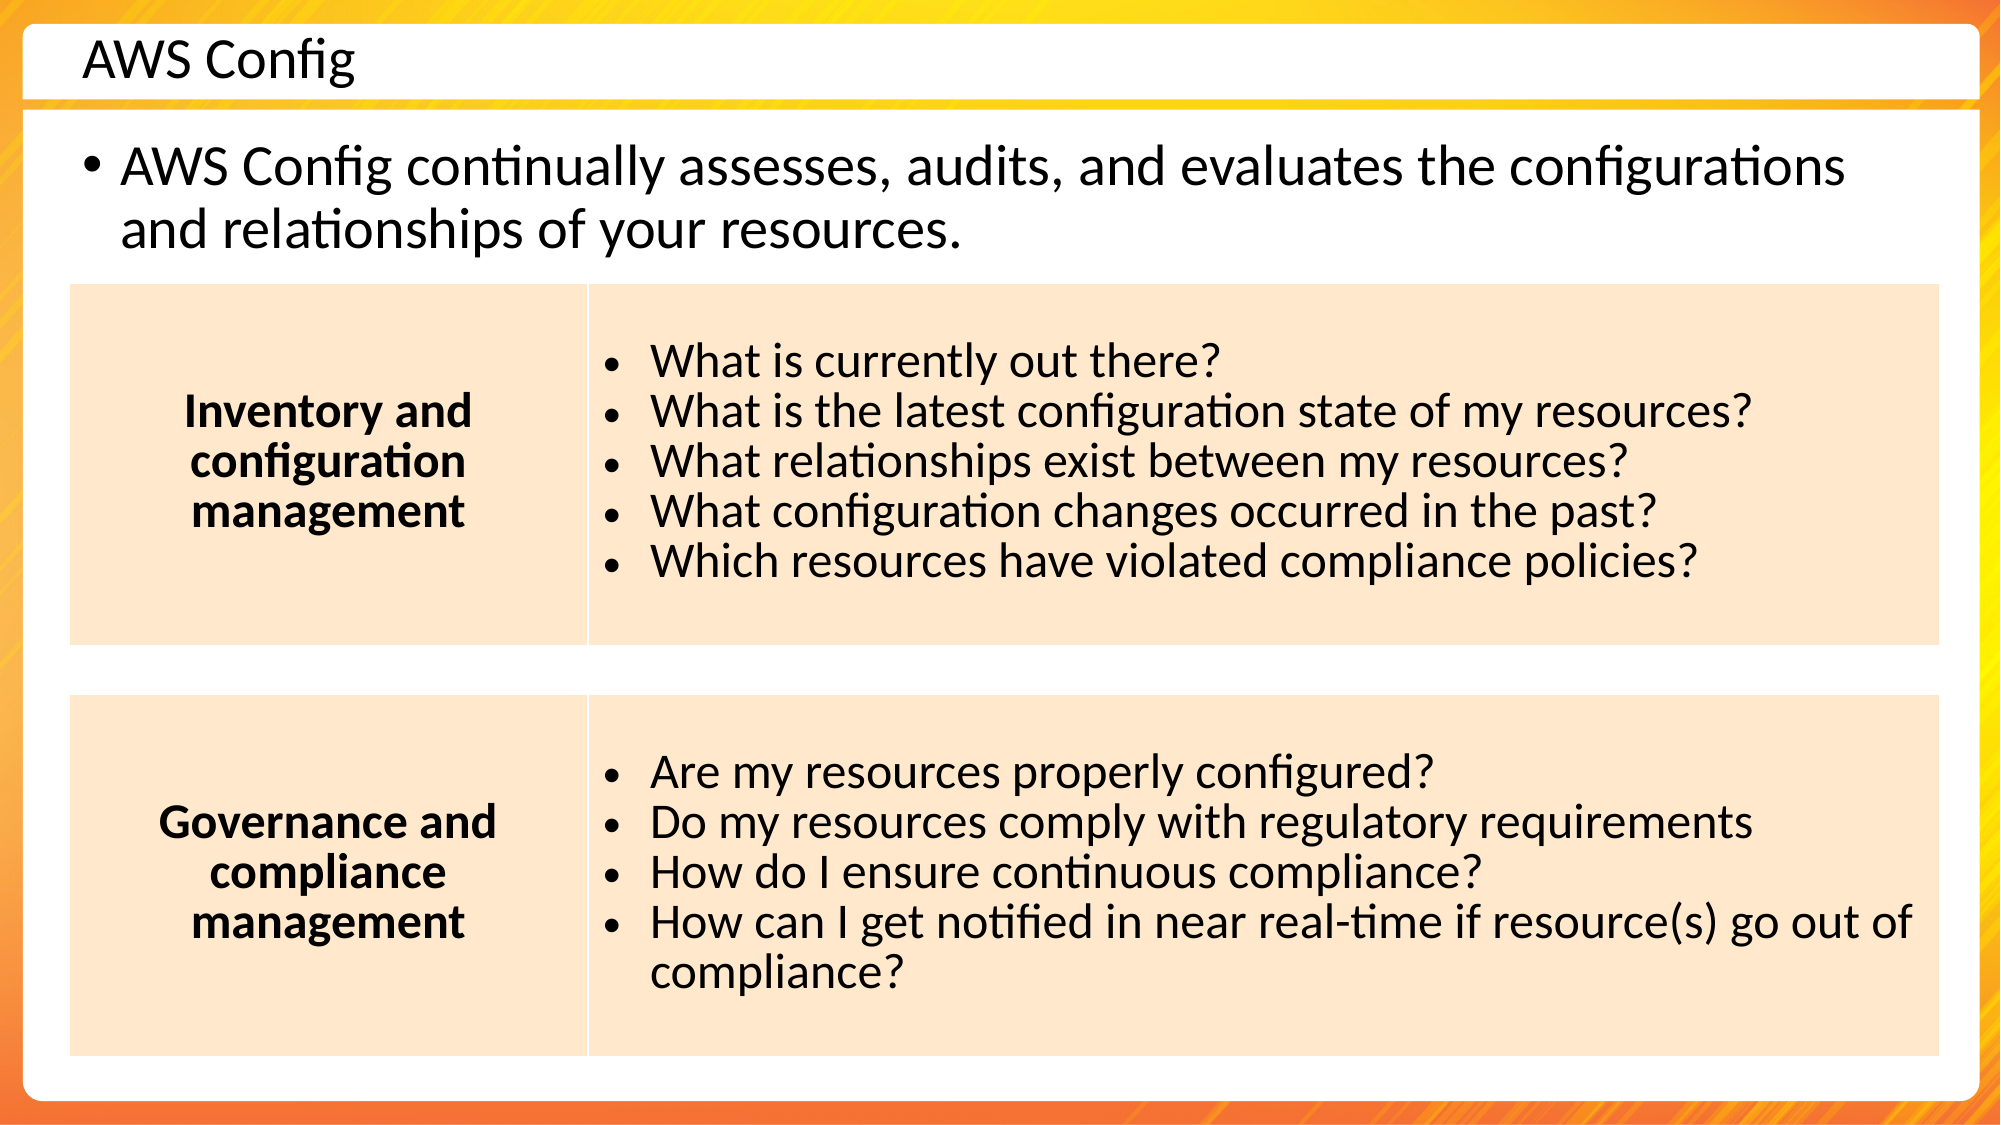

AWS Config

AWS Config continually assesses, audits, and evaluates the configurations and relationships of your resources.

| Inventory and configuration management | What is currently out there? What is the latest configuration state of my resources? What relationships exist between my resources? What configuration changes occurred in the past? Which resources have violated compliance policies? |
| --- | --- |
| Governance and compliance management | Are my resources properly configured? Do my resources comply with regulatory requirements How do I ensure continuous compliance? How can I get notified in near real-time if resource(s) go out of compliance? |
| --- | --- |